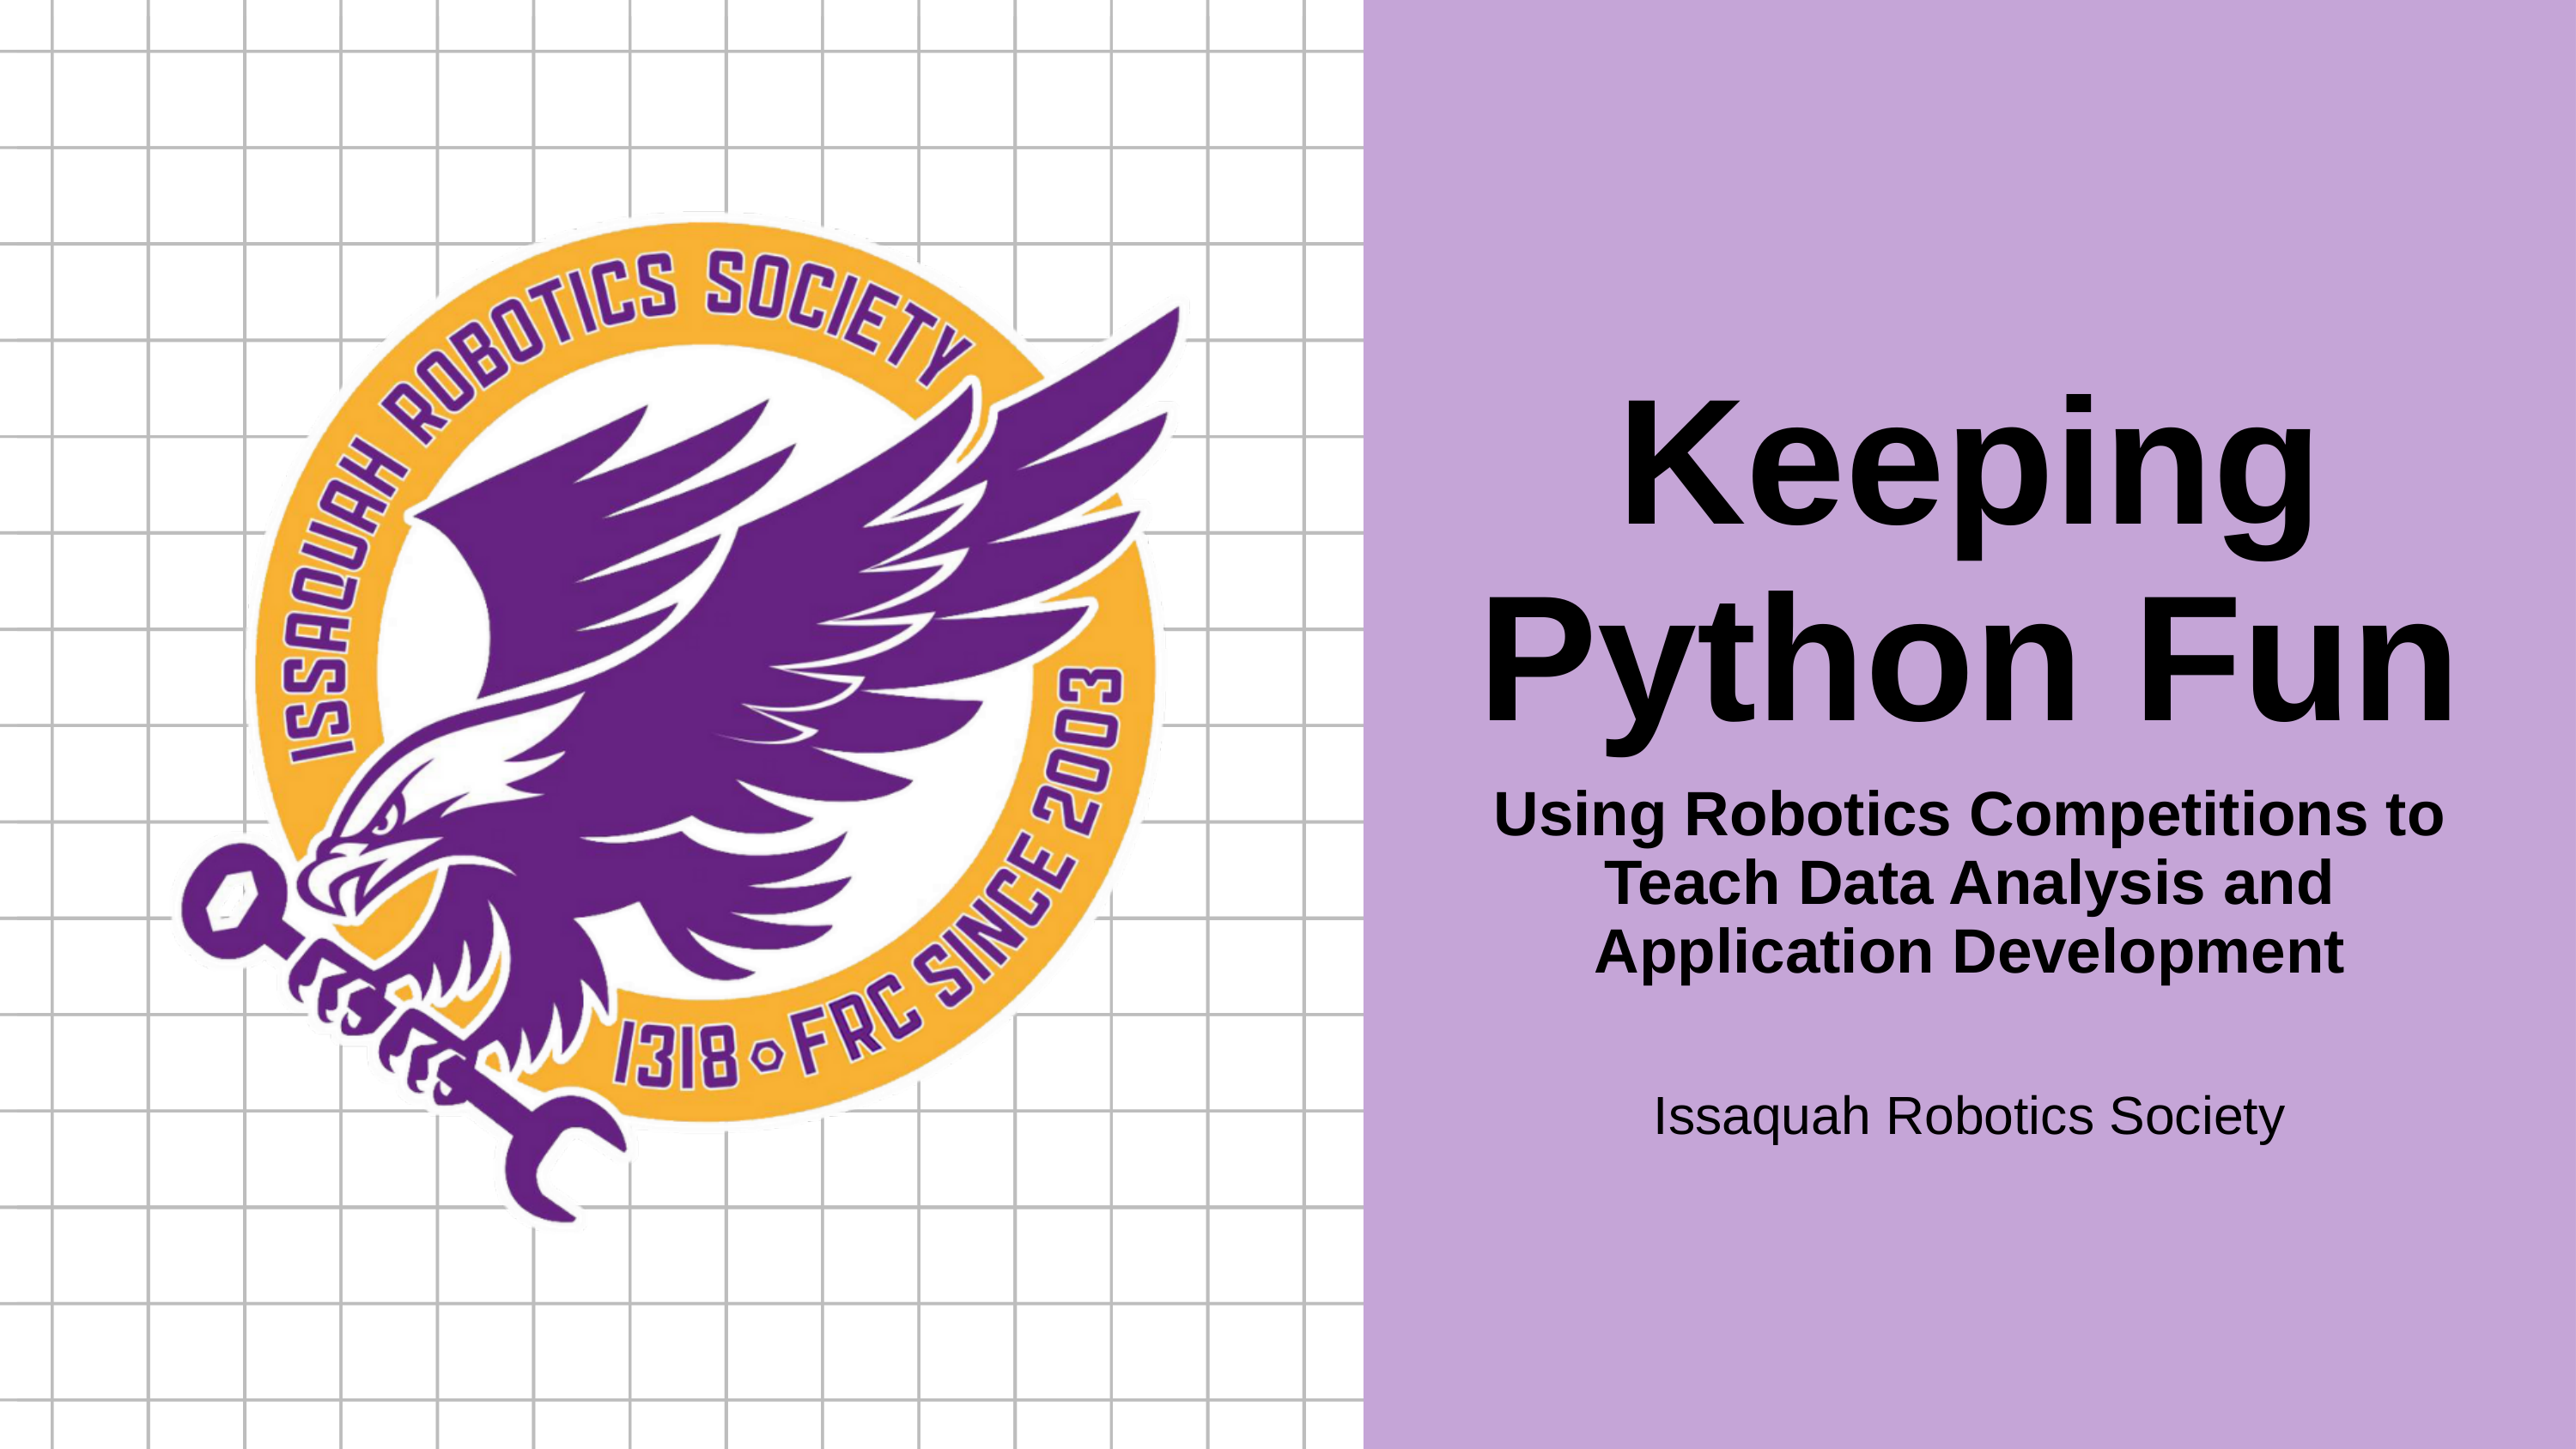

Keeping Python Fun
Using Robotics Competitions to Teach Data Analysis and Application Development
Issaquah Robotics Society